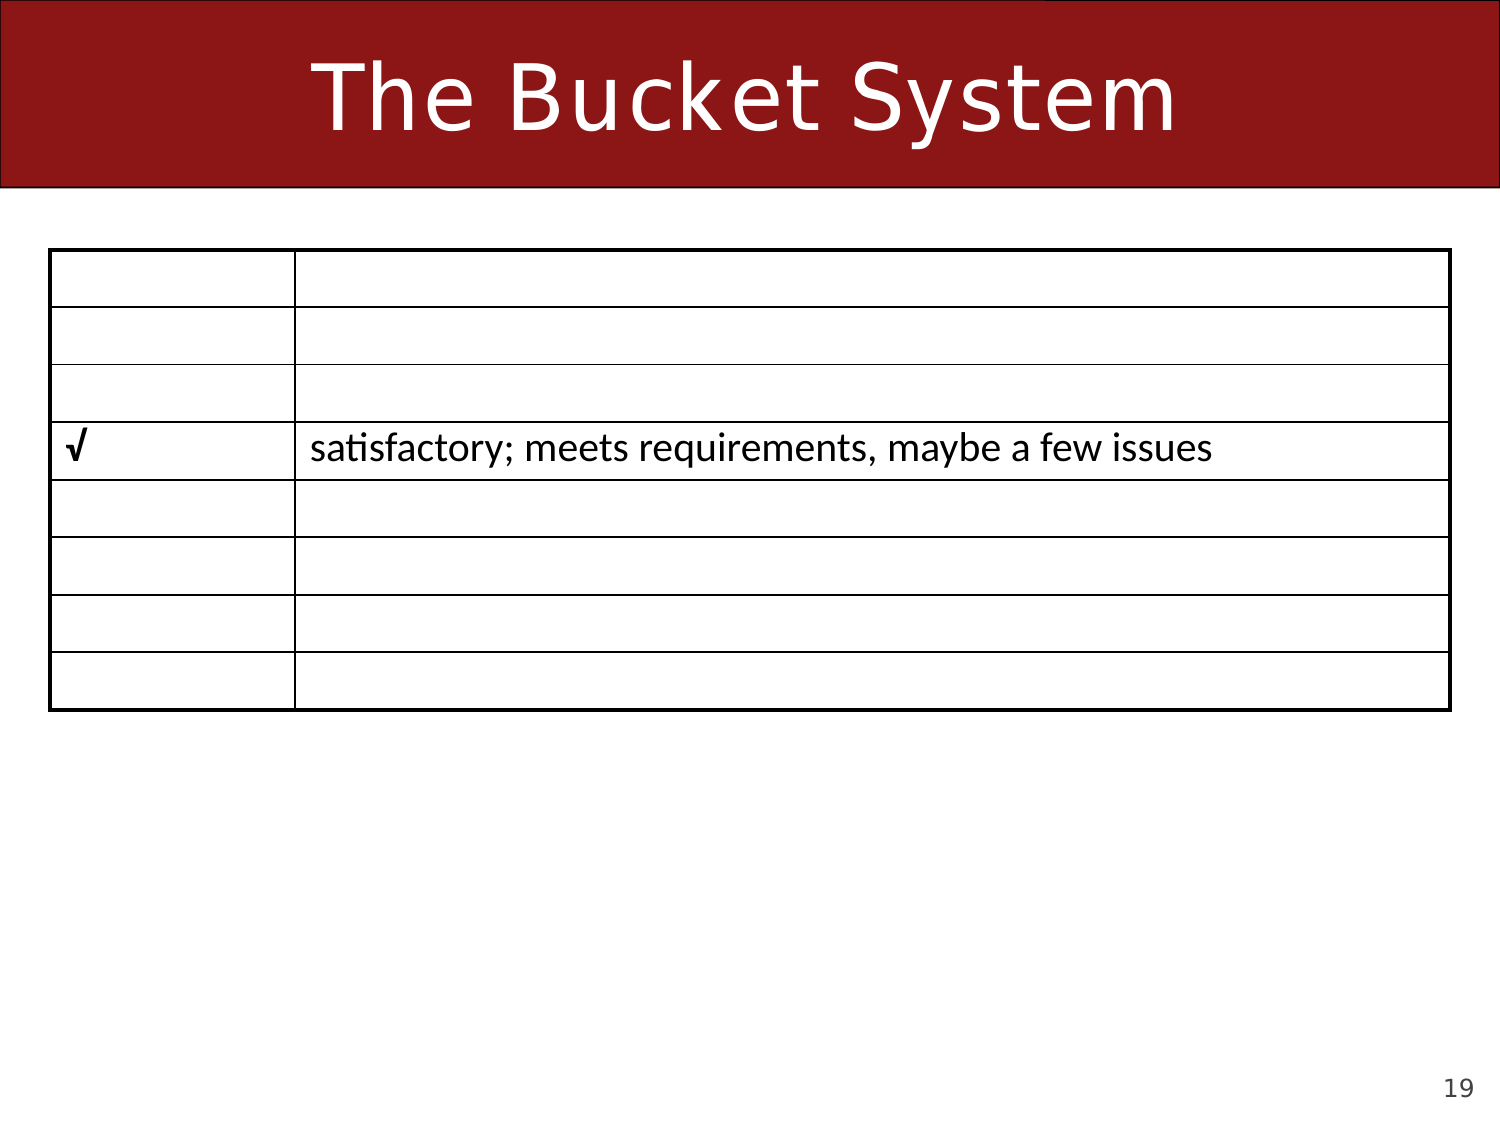

# The Bucket System
|  |  |
| --- | --- |
|  |  |
|  |  |
| √ | satisfactory; meets requirements, maybe a few issues |
|  |  |
|  |  |
|  |  |
|  |  |